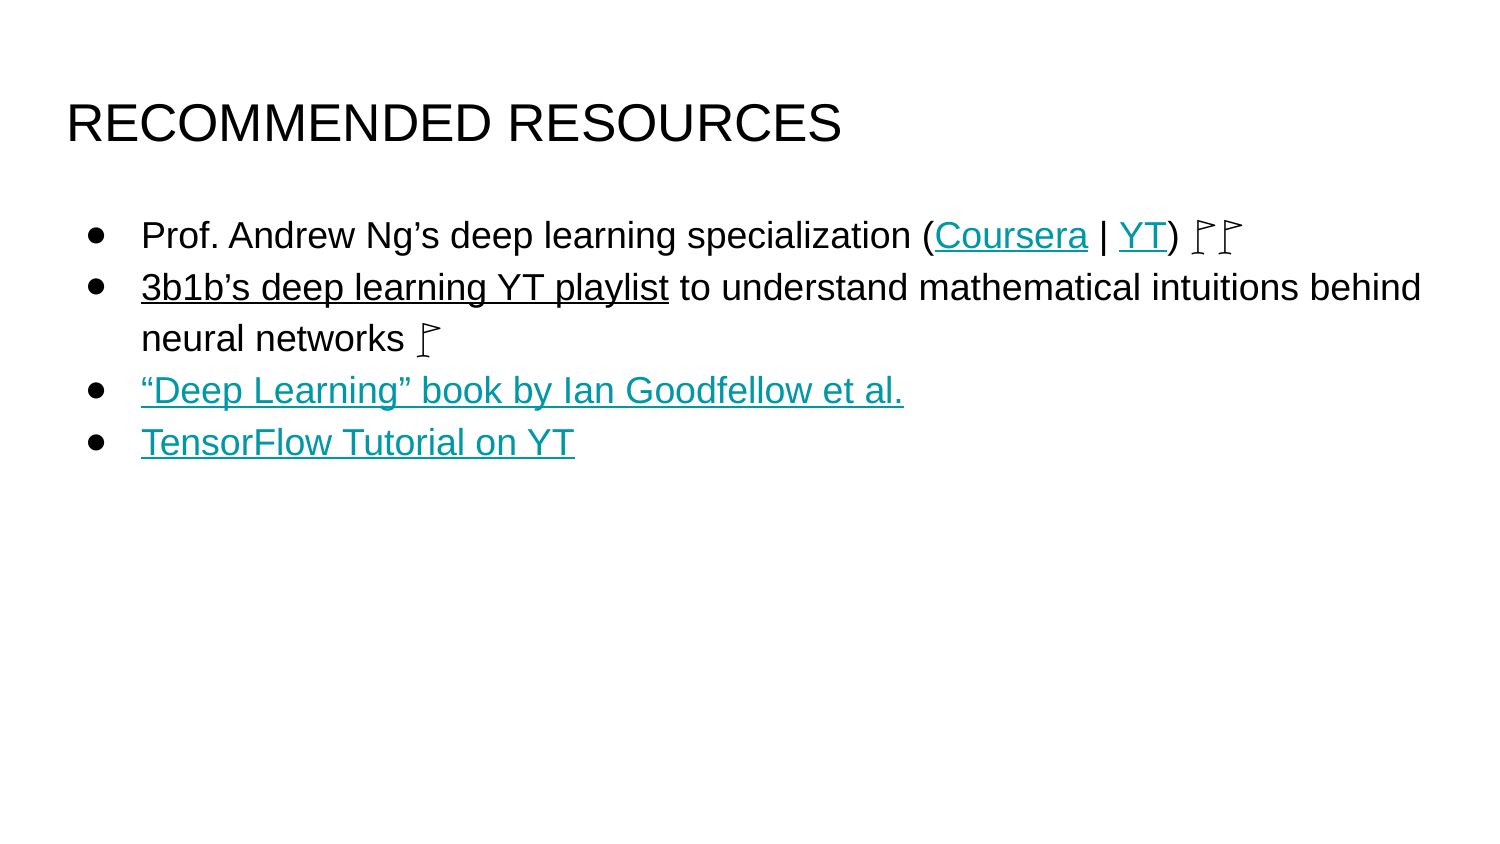

# RECOMMENDED RESOURCES
Prof. Andrew Ng’s deep learning specialization (Coursera | YT) 🚩🚩
3b1b’s deep learning YT playlist to understand mathematical intuitions behind neural networks 🚩
“Deep Learning” book by Ian Goodfellow et al.
TensorFlow Tutorial on YT